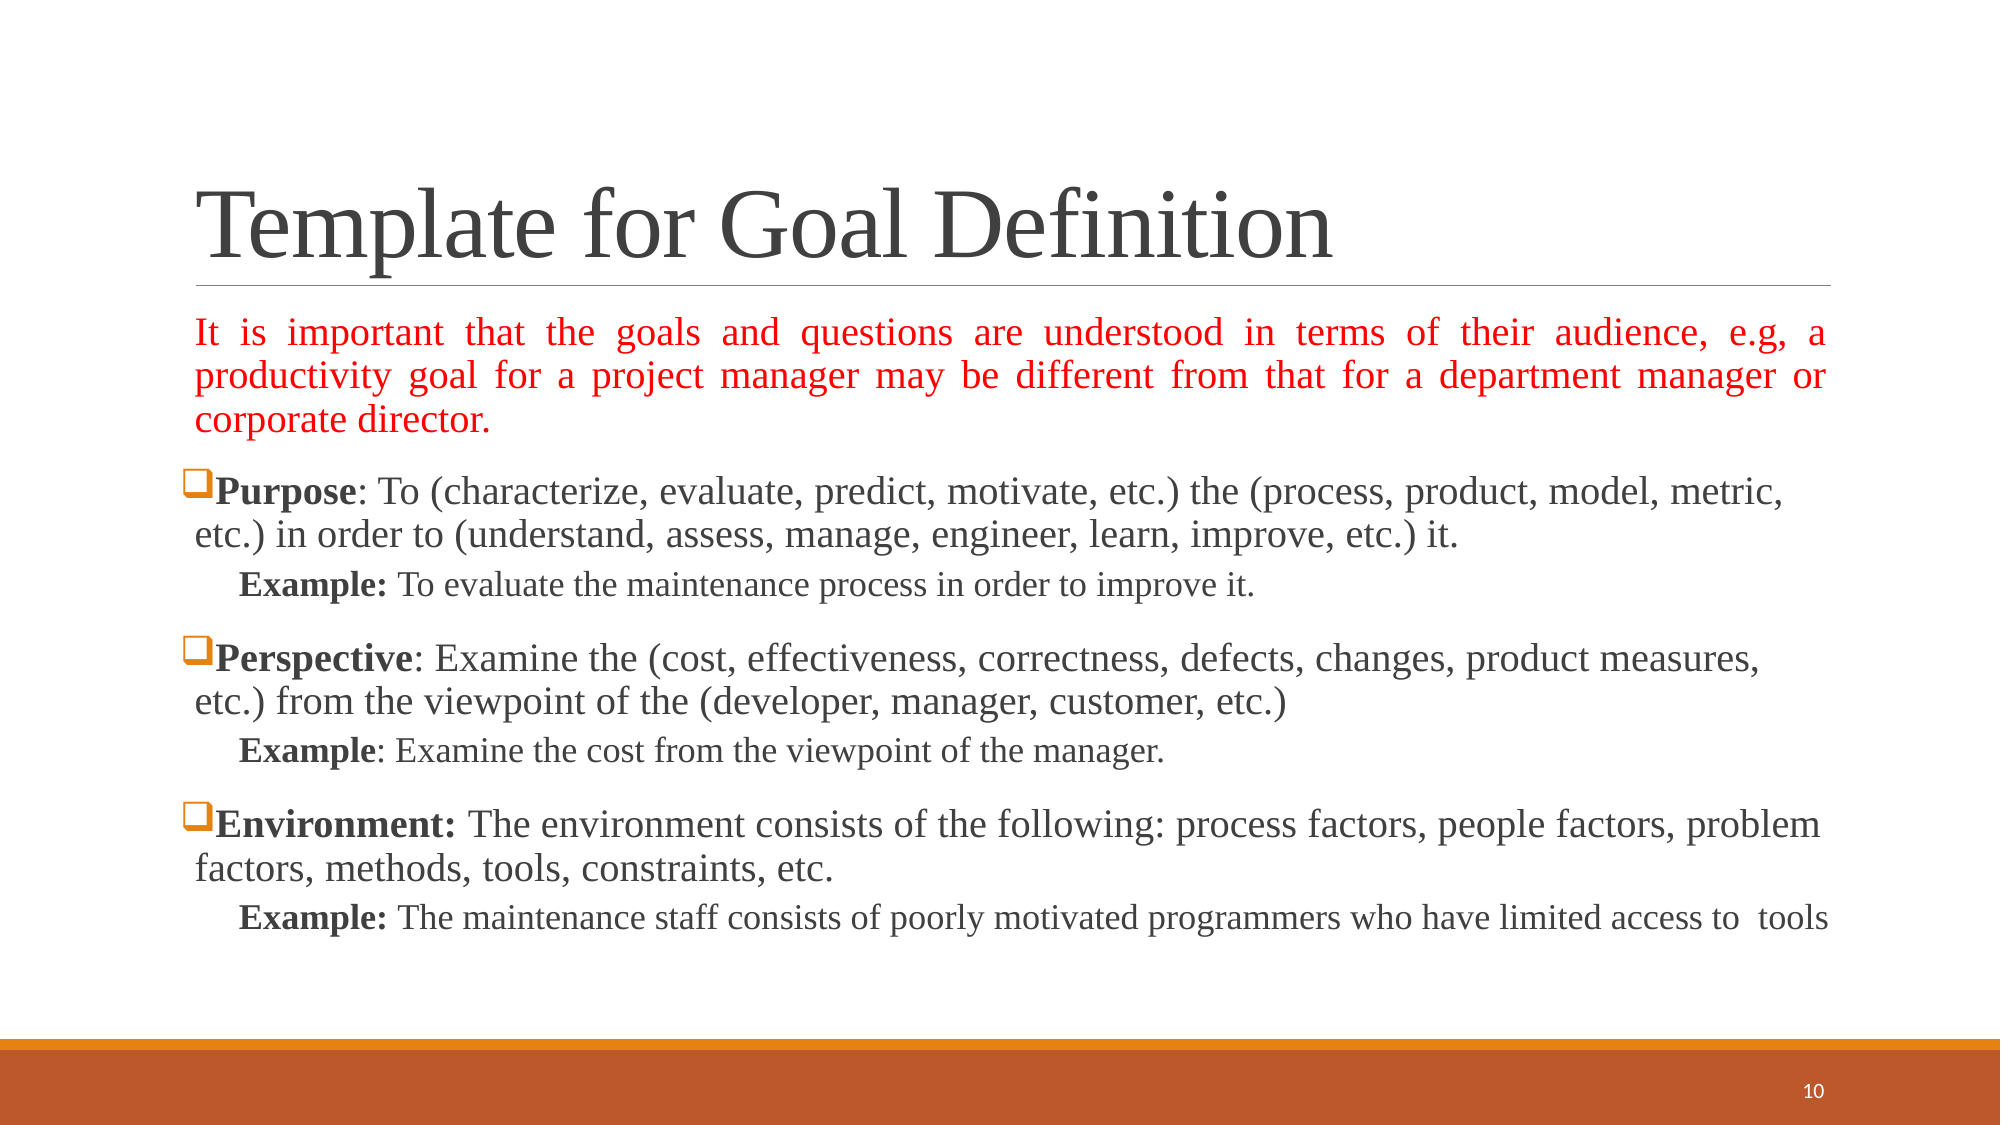

# Template for Goal Definition
It is important that the goals and questions are understood in terms of their audience, e.g, a productivity goal for a project manager may be different from that for a department manager or corporate director.
Purpose: To (characterize, evaluate, predict, motivate, etc.) the (process, product, model, metric, etc.) in order to (understand, assess, manage, engineer, learn, improve, etc.) it.
   Example: To evaluate the maintenance process in order to improve it.
Perspective: Examine the (cost, effectiveness, correctness, defects, changes, product measures, etc.) from the viewpoint of the (developer, manager, customer, etc.)
   Example: Examine the cost from the viewpoint of the manager.
Environment: The environment consists of the following: process factors, people factors, problem factors, methods, tools, constraints, etc.
   Example: The maintenance staff consists of poorly motivated programmers who have limited access to  tools
10